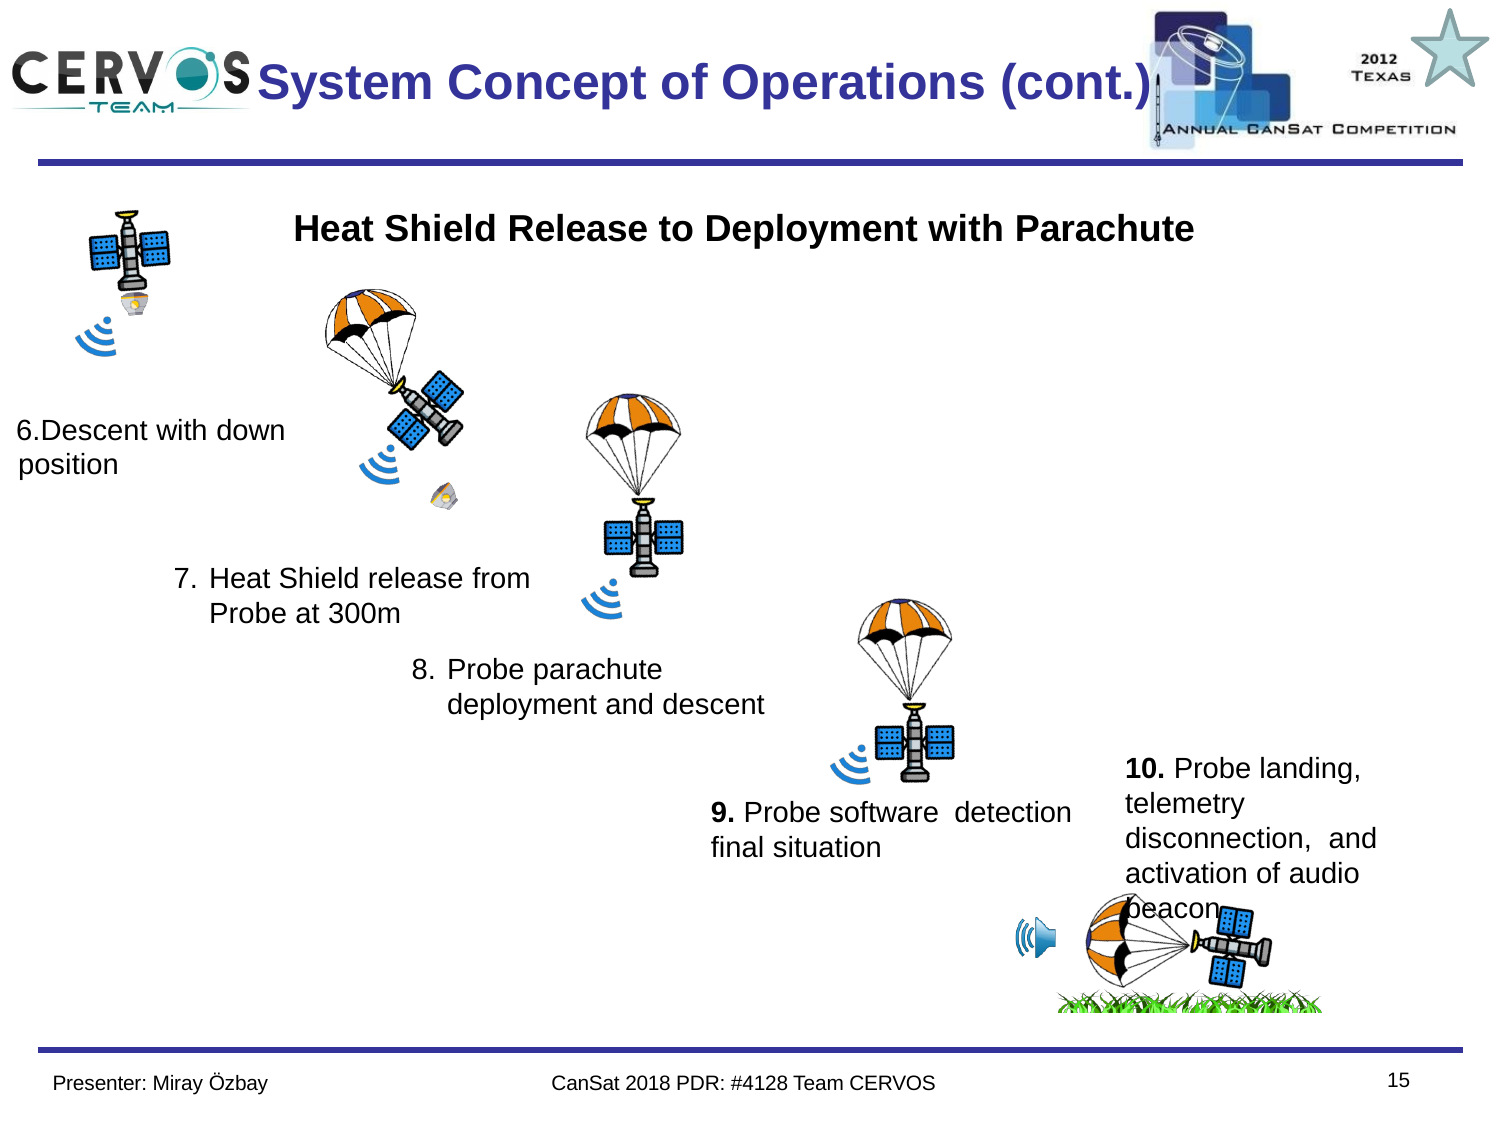

Team Logo
Here
(If You Want)

# System Concept of Operations (cont.)

Heat Shield Release to Deployment with Parachute

Descent with down  position

Heat Shield release from  Probe at 300m
Probe parachute  deployment and descent

10. Probe landing,  telemetry disconnection,  and activation of audio  beacon
9. Probe software detection
final situation

15
Presenter: Miray Özbay
CanSat 2018 PDR: #4128 Team CERVOS